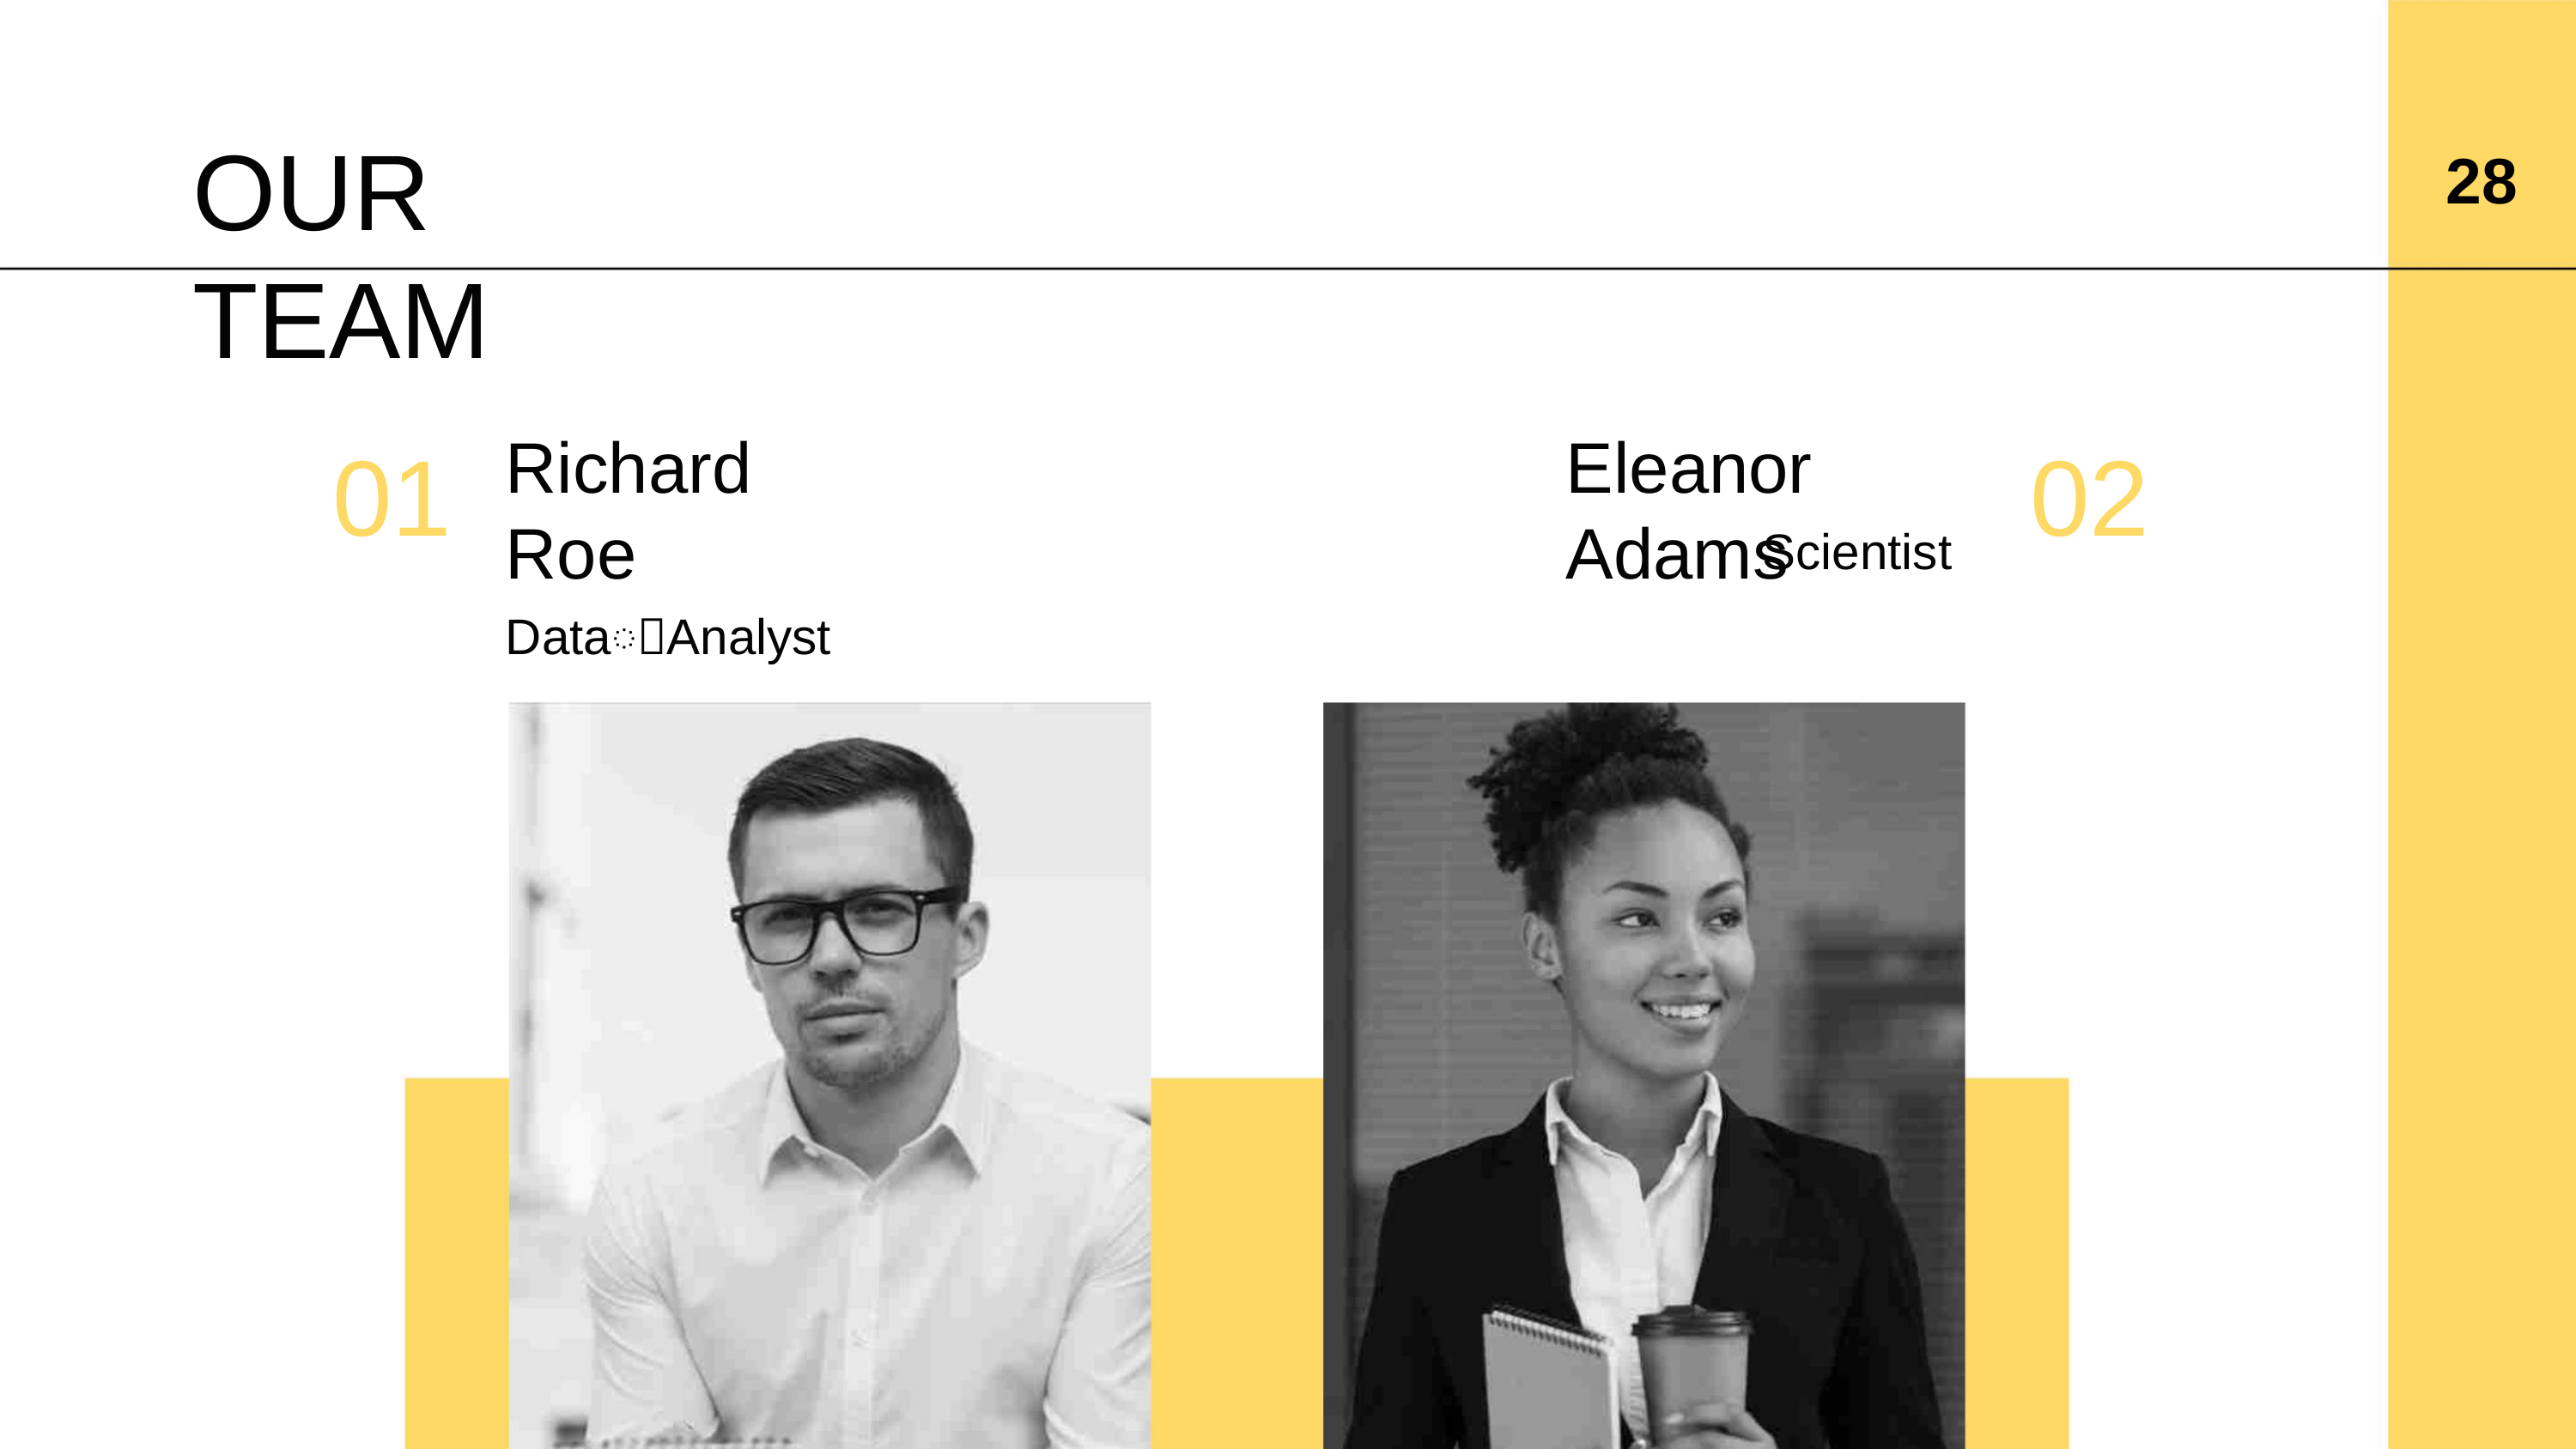

OUR TEAM
28
Richard Roe
DataꢀAnalyst
Eleanor Adams
01
02
Scientist